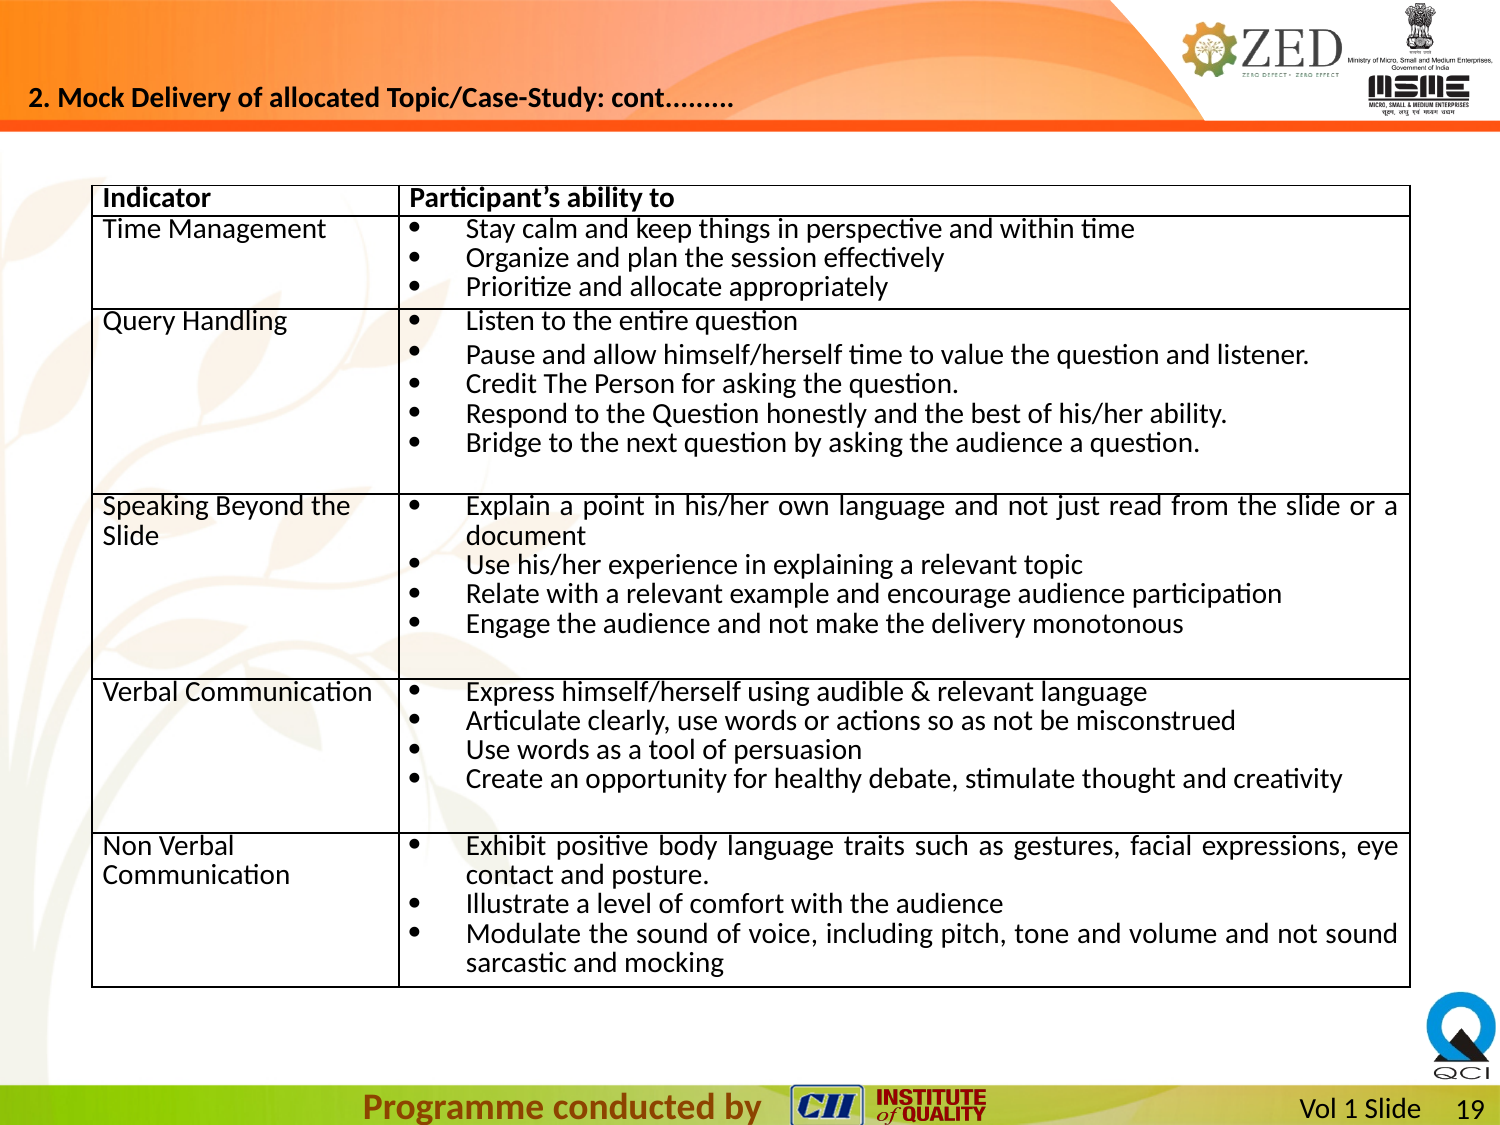

# 2. Mock Delivery of allocated Topic/Case-Study: cont.........
| Indicator | Participant’s ability to |
| --- | --- |
| Time Management | Stay calm and keep things in perspective and within time Organize and plan the session effectively Prioritize and allocate appropriately |
| Query Handling | Listen to the entire question Pause and allow himself/herself time to value the question and listener.  Credit The Person for asking the question. Respond to the Question honestly and the best of his/her ability. Bridge to the next question by asking the audience a question. |
| Speaking Beyond the Slide | Explain a point in his/her own language and not just read from the slide or a document Use his/her experience in explaining a relevant topic Relate with a relevant example and encourage audience participation Engage the audience and not make the delivery monotonous |
| Verbal Communication | Express himself/herself using audible & relevant language Articulate clearly, use words or actions so as not be misconstrued Use words as a tool of persuasion Create an opportunity for healthy debate, stimulate thought and creativity |
| Non Verbal Communication | Exhibit positive body language traits such as gestures, facial expressions, eye contact and posture. Illustrate a level of comfort with the audience Modulate the sound of voice, including pitch, tone and volume and not sound sarcastic and mocking |